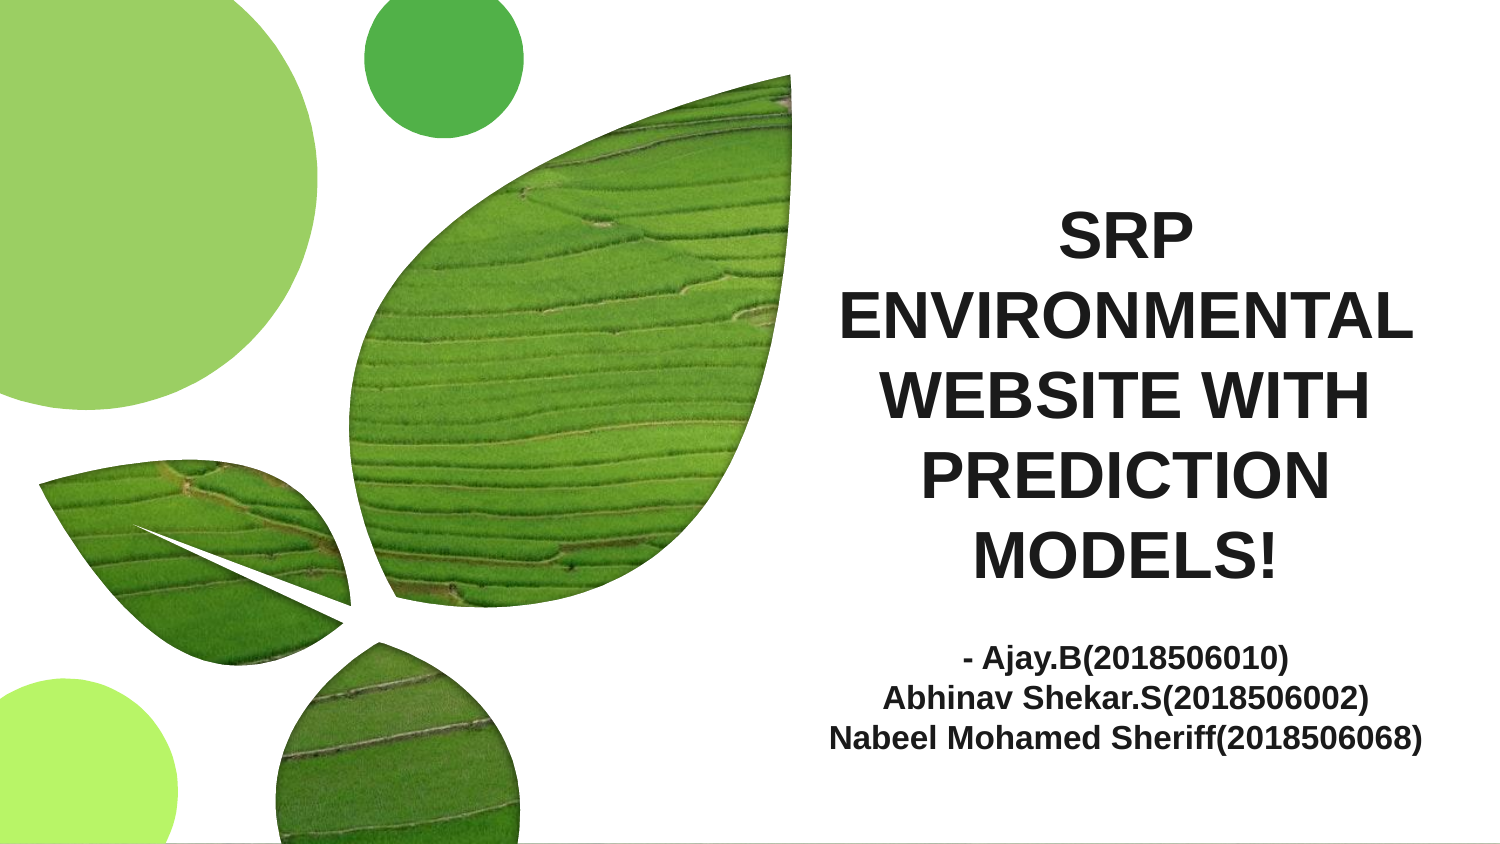

SRP ENVIRONMENTAL WEBSITE WITH PREDICTION MODELS!
- Ajay.B(2018506010)
Abhinav Shekar.S(2018506002)
Nabeel Mohamed Sheriff(2018506068)